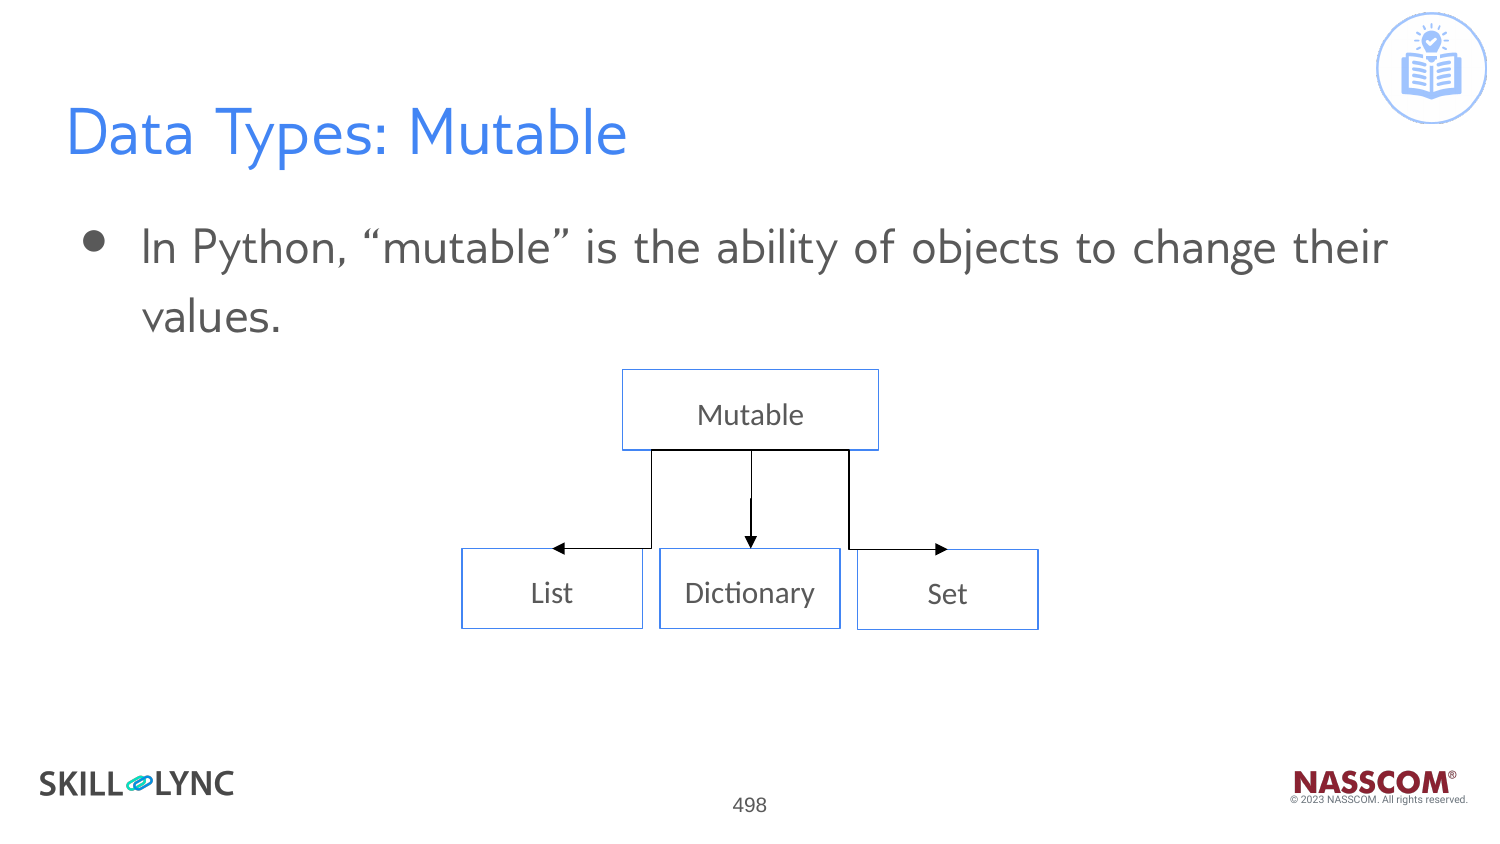

# Data Types: Mutable
In Python, “mutable” is the ability of objects to change their values.
Mutable
List
Dictionary
Set
498